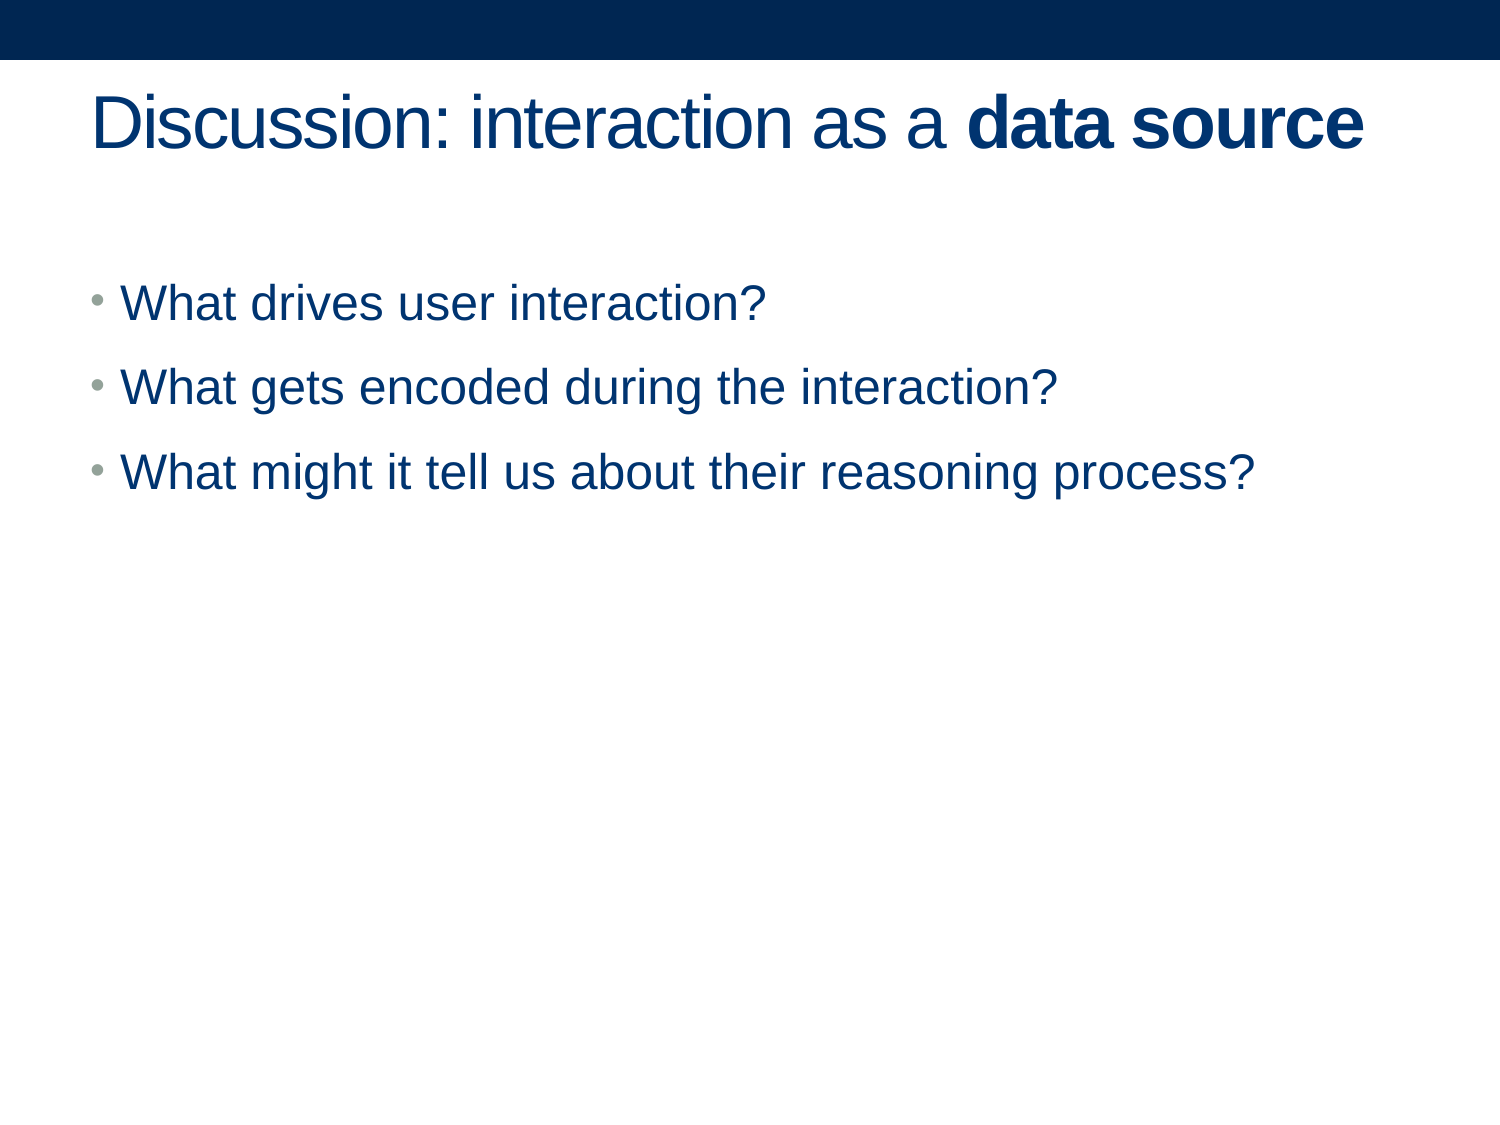

# Discussion: interaction as a data source
What drives user interaction?
What gets encoded during the interaction?
What might it tell us about their reasoning process?